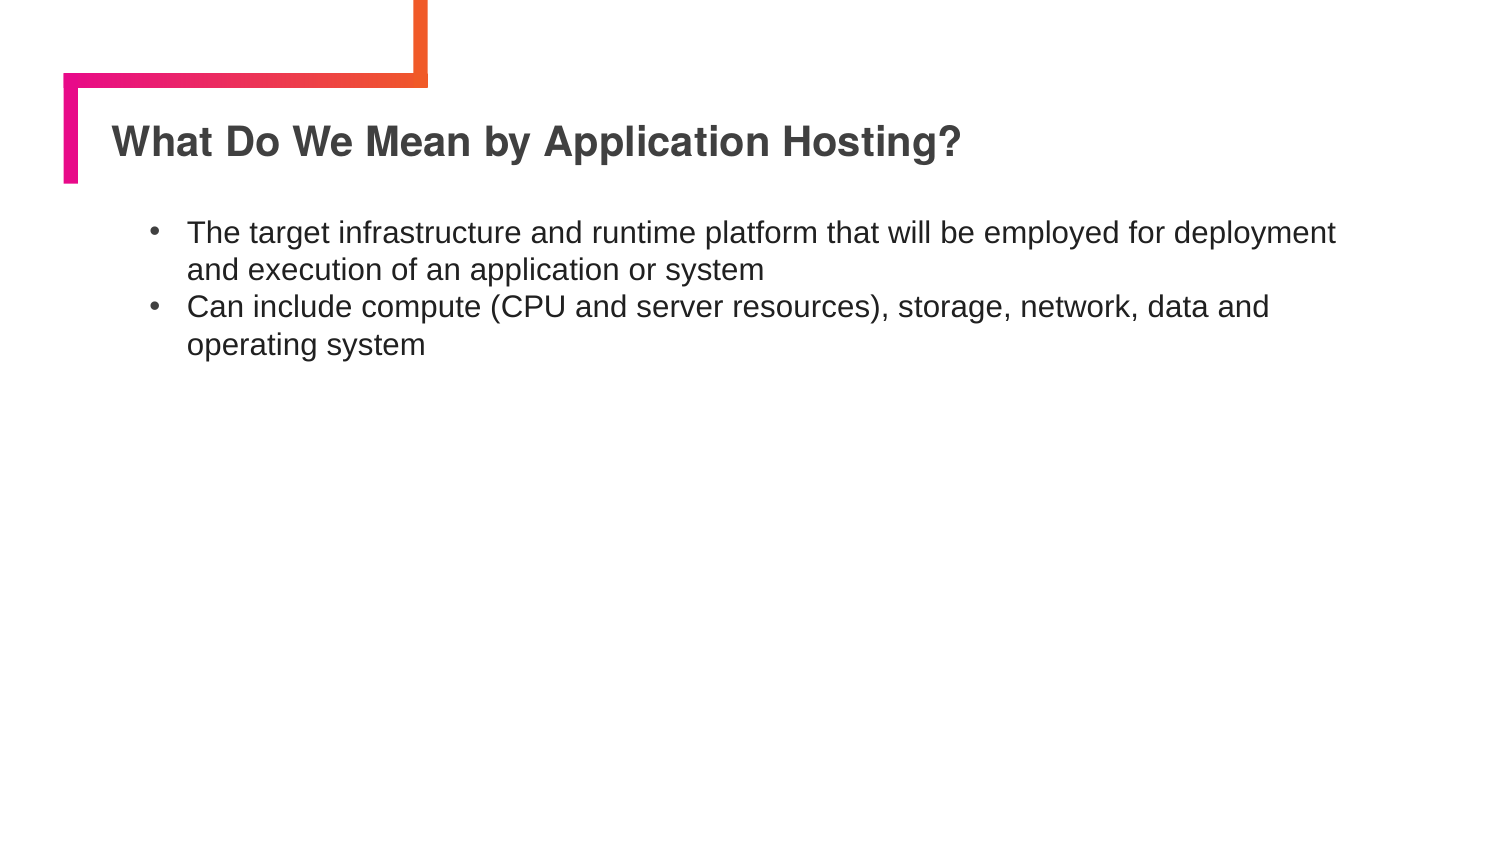

# What Do We Mean by Application Hosting?
The target infrastructure and runtime platform that will be employed for deployment and execution of an application or system
Can include compute (CPU and server resources), storage, network, data and operating system

11